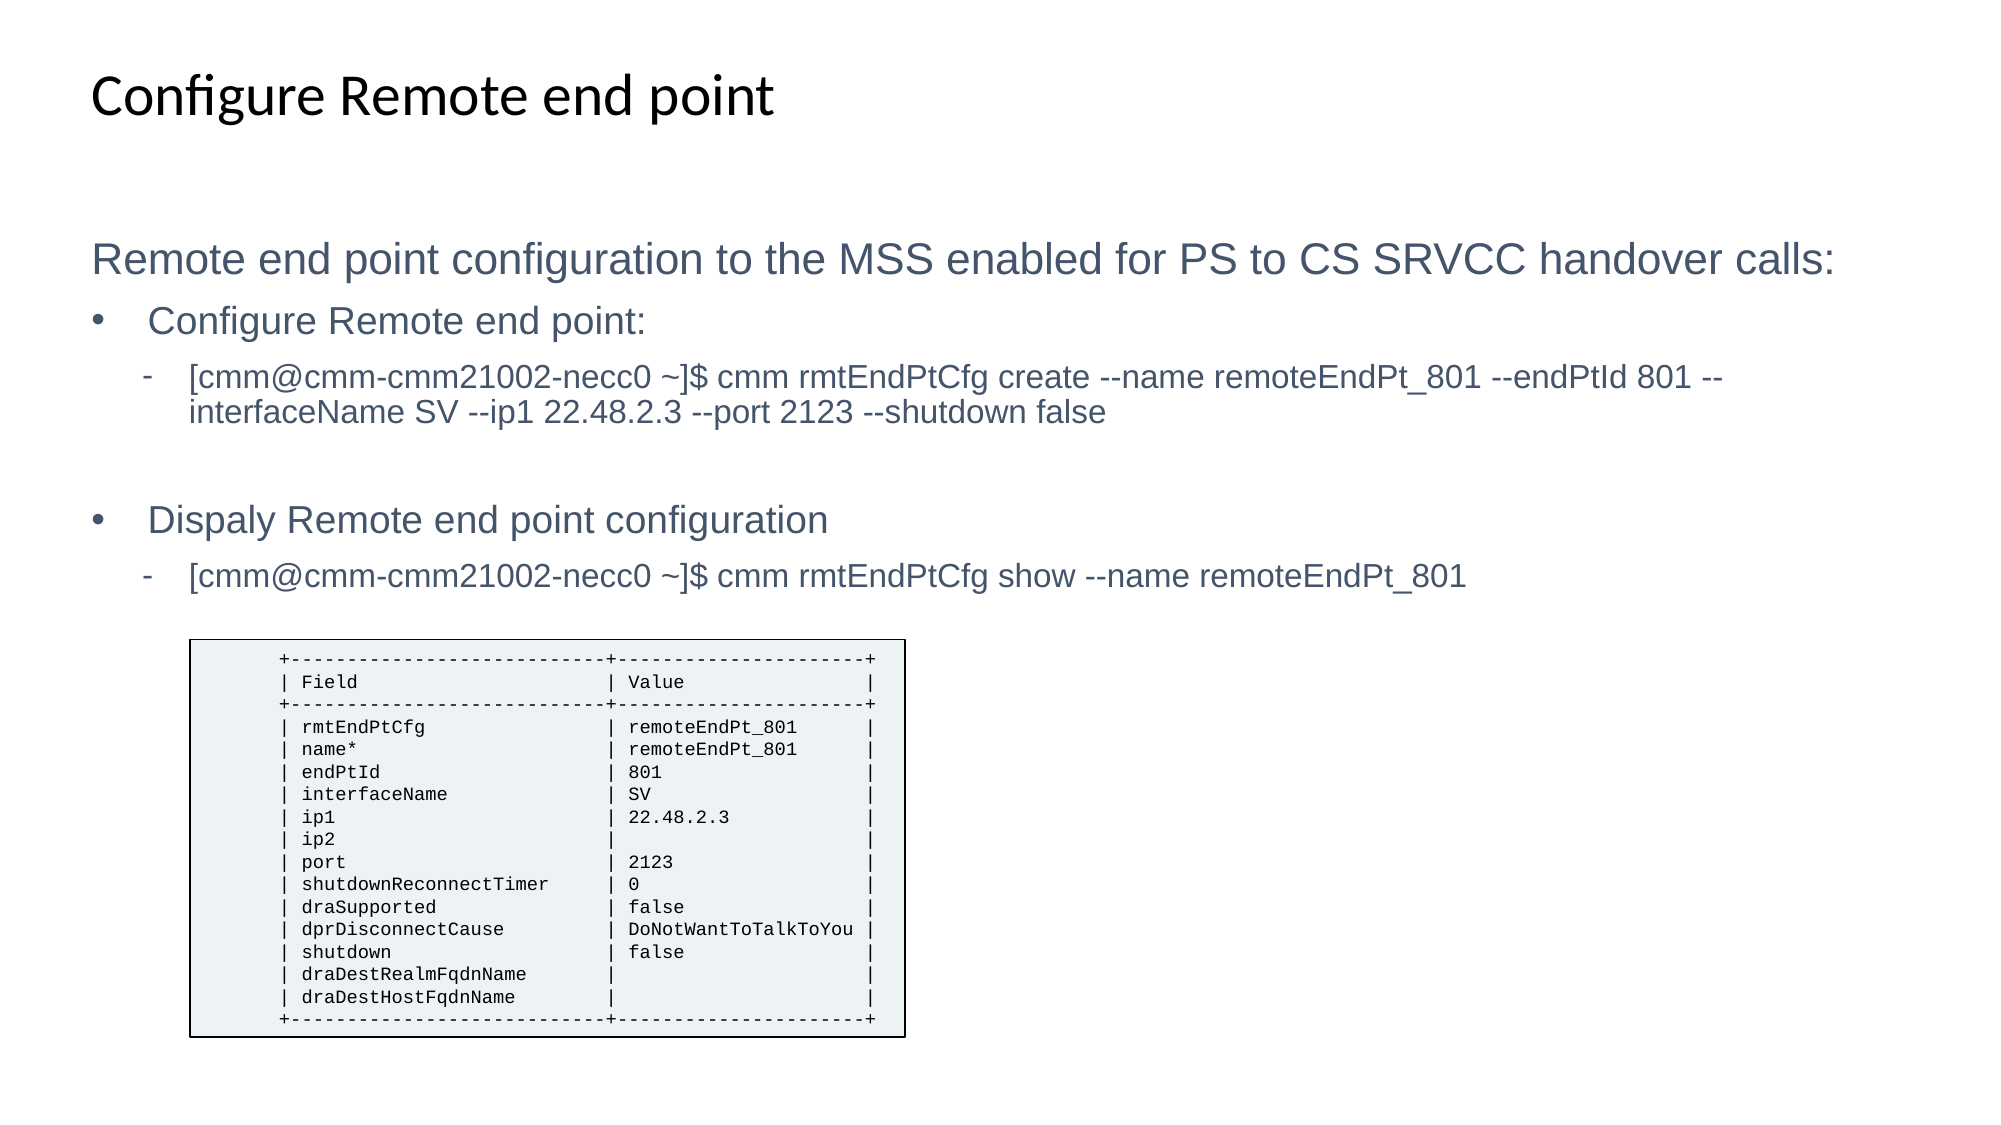

Slide excluded from Table of Contents
# Configure Remote end point
Remote end point configuration to the MSS enabled for PS to CS SRVCC handover calls:
Configure Remote end point:
[cmm@cmm-cmm21002-necc0 ~]$ cmm rmtEndPtCfg create --name remoteEndPt_801 --endPtId 801 --interfaceName SV --ip1 22.48.2.3 --port 2123 --shutdown false

Dispaly Remote end point configuration
[cmm@cmm-cmm21002-necc0 ~]$ cmm rmtEndPtCfg show --name remoteEndPt_801

+----------------------------+----------------------+
| Field                      | Value                |
+----------------------------+----------------------+
| rmtEndPtCfg                | remoteEndPt_801      |
| name*                      | remoteEndPt_801      |
| endPtId                    | 801                  |
| interfaceName              | SV                   |
| ip1                        | 22.48.2.3            |
| ip2                        |                      |
| port                       | 2123                 |
| shutdownReconnectTimer     | 0                    |
| draSupported               | false                |
| dprDisconnectCause         | DoNotWantToTalkToYou |
| shutdown                   | false                |
| draDestRealmFqdnName       |                      |
| draDestHostFqdnName        |                      |
+----------------------------+----------------------+